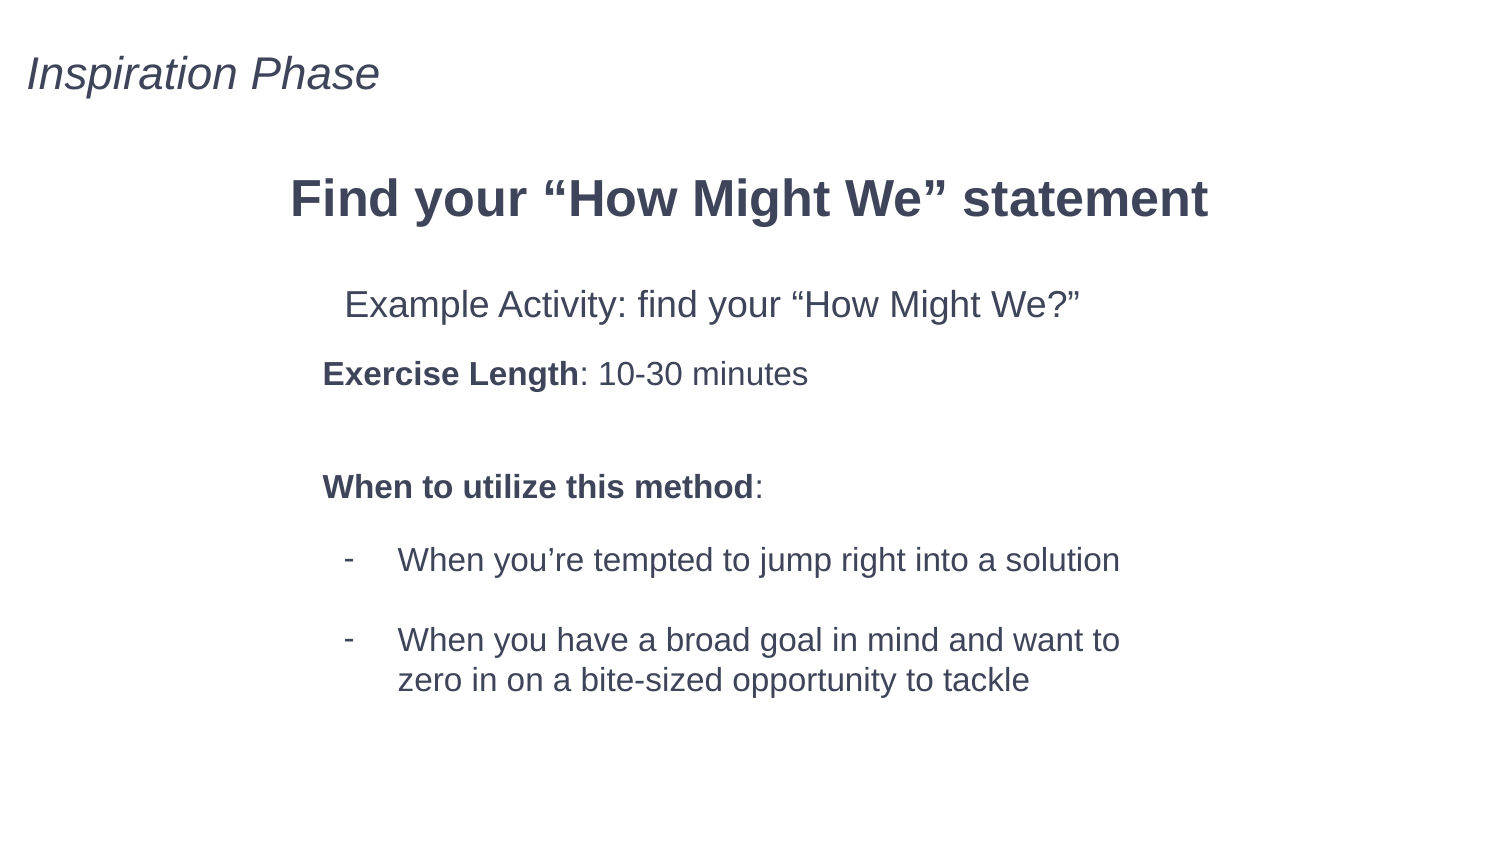

Inspiration Phase
# Find your “How Might We” statement
Example Activity: find your “How Might We?”
Exercise Length: 10-30 minutes
When to utilize this method:
When you’re tempted to jump right into a solution
When you have a broad goal in mind and want to zero in on a bite-sized opportunity to tackle